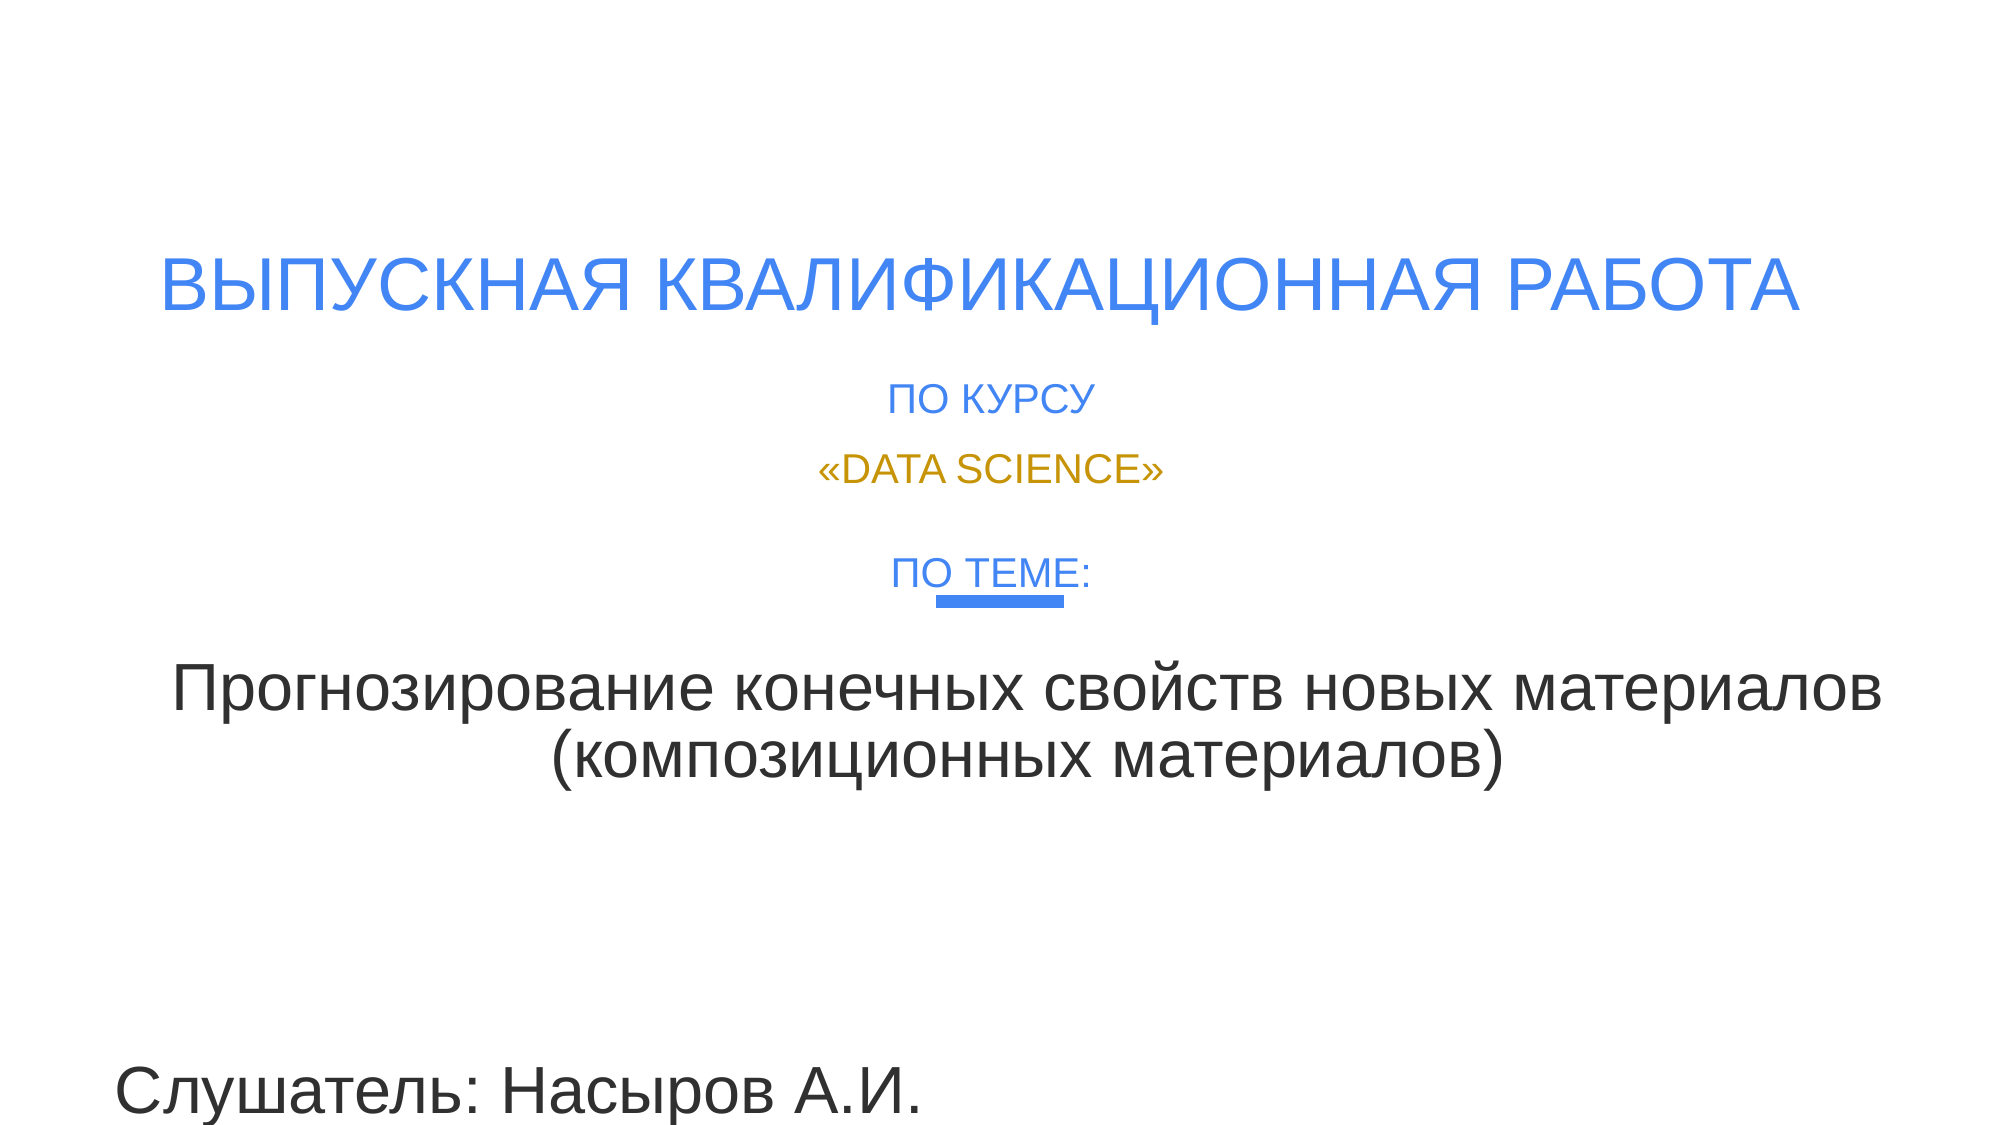

# ВЫПУСКНАЯ КВАЛИФИКАЦИОННАЯ РАБОТА ПО КУРСУ «DATA SCIENCE» ПО ТЕМЕ:
Прогнозирование конечных свойств новых материалов
(композиционных материалов)

Слушатель: Насыров А.И.